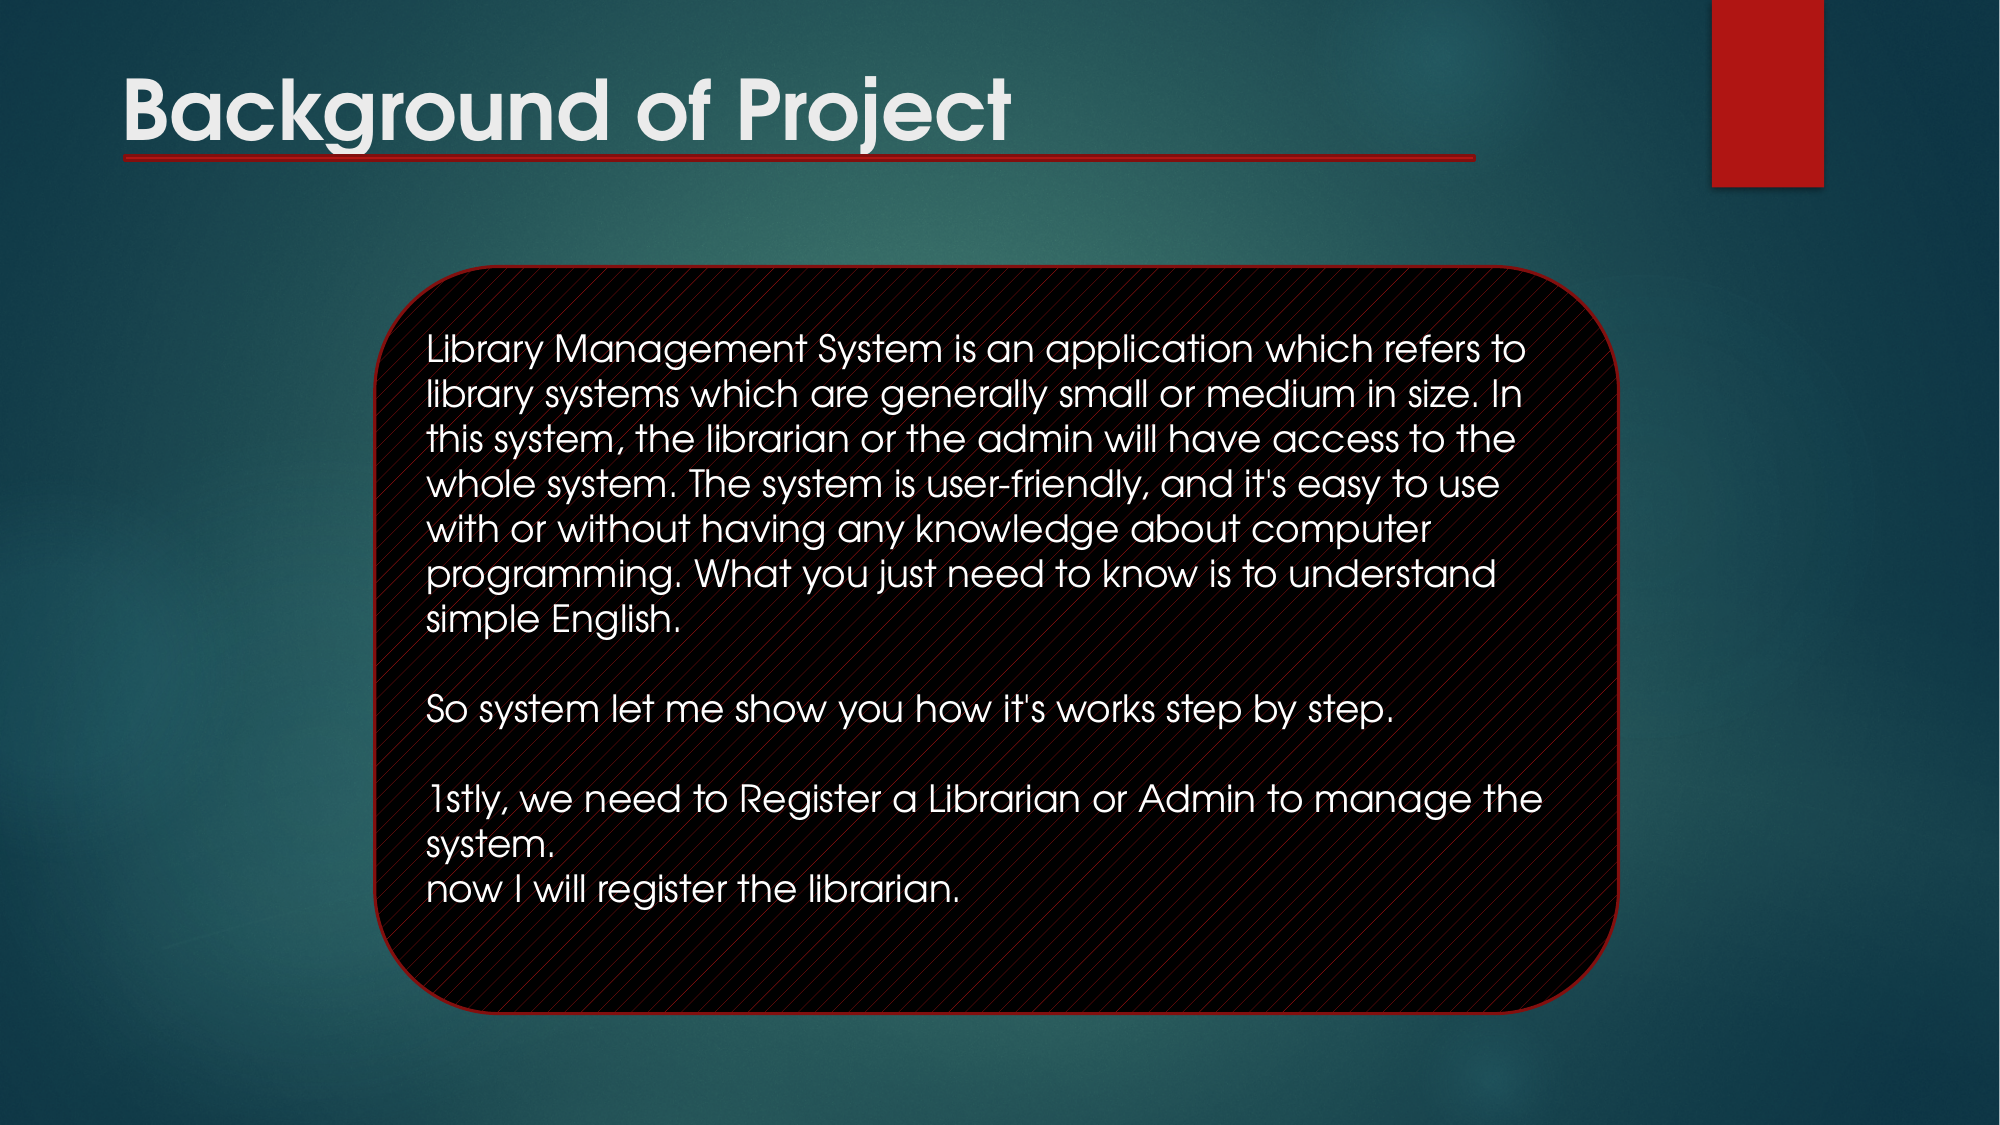

# Background of Project

Library Management System is an application which refers to library systems which are generally small or medium in size. In this system, the librarian or the admin will have access to the whole system. The system is user-friendly, and it's easy to use with or without having any knowledge about computer programming. What you just need to know is to understand simple English.

So system let me show you how it's works step by step.

1stly, we need to Register a Librarian or Admin to manage the system.
now I will register the librarian.